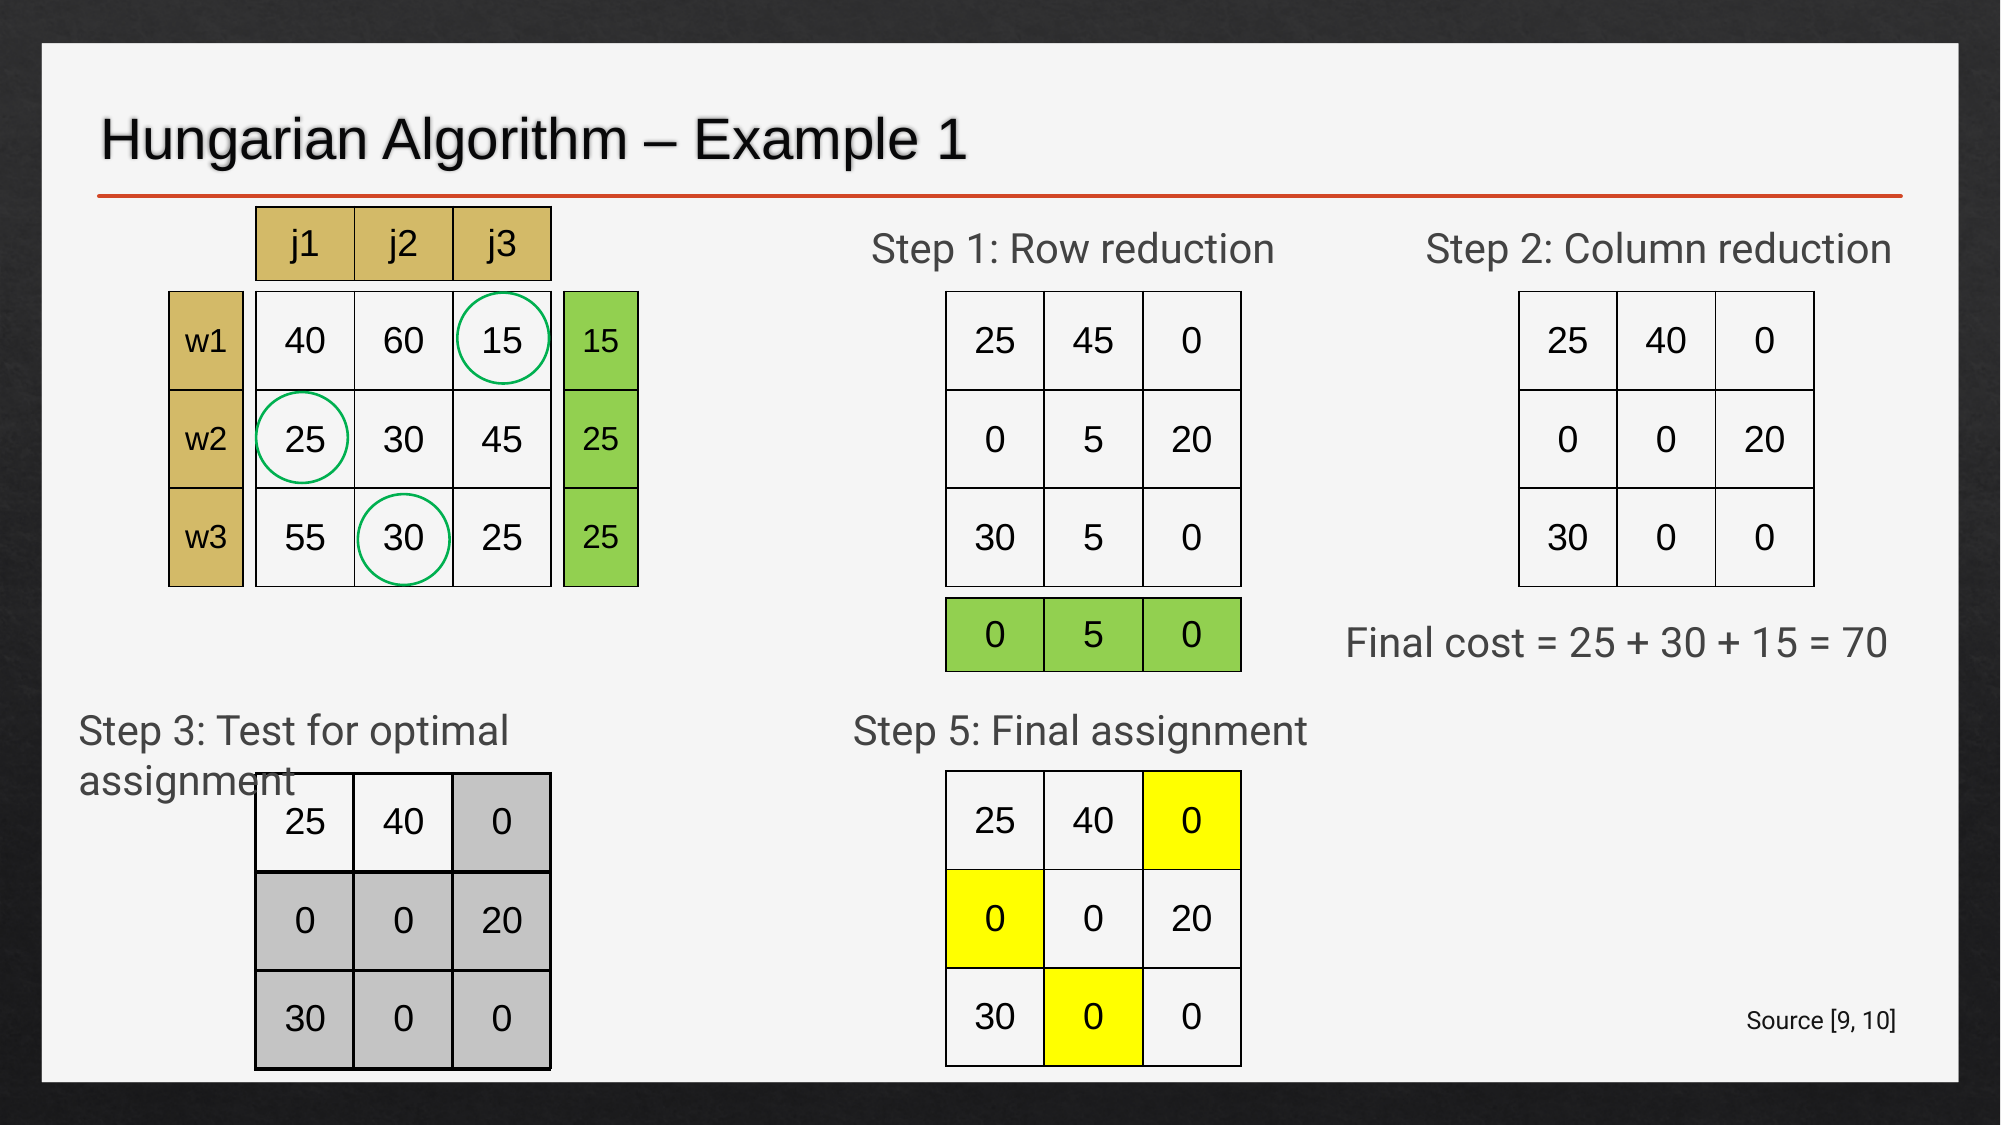

# Hungarian Algorithm – Example 1
| j1 | j2 | j3 |
| --- | --- | --- |
Step 1: Row reduction
Step 2: Column reduction

| w1 |
| --- |
| w2 |
| w3 |
| 40 | 60 | 15 |
| --- | --- | --- |
| 25 | 30 | 45 |
| 55 | 30 | 25 |
| 15 |
| --- |
| 25 |
| 25 |
| 25 | 45 | 0 |
| --- | --- | --- |
| 0 | 5 | 20 |
| 30 | 5 | 0 |
| 25 | 40 | 0 |
| --- | --- | --- |
| 0 | 0 | 20 |
| 30 | 0 | 0 |

| 0 | 5 | 0 |
| --- | --- | --- |
Final cost = 25 + 30 + 15 = 70
Step 3: Test for optimal assignment
Step 5: Final assignment
|  |  |  |
| --- | --- | --- |
|  |  |  |
|  |  |  |
| 25 | 40 | 0 |
| --- | --- | --- |
| 0 | 0 | 20 |
| 30 | 0 | 0 |
| 25 | 40 | 0 |
| --- | --- | --- |
| 0 | 0 | 20 |
| 30 | 0 | 0 |
|  |  |  |
| --- | --- | --- |
|  |  |  |
|  |  |  |
Source [9, 10]